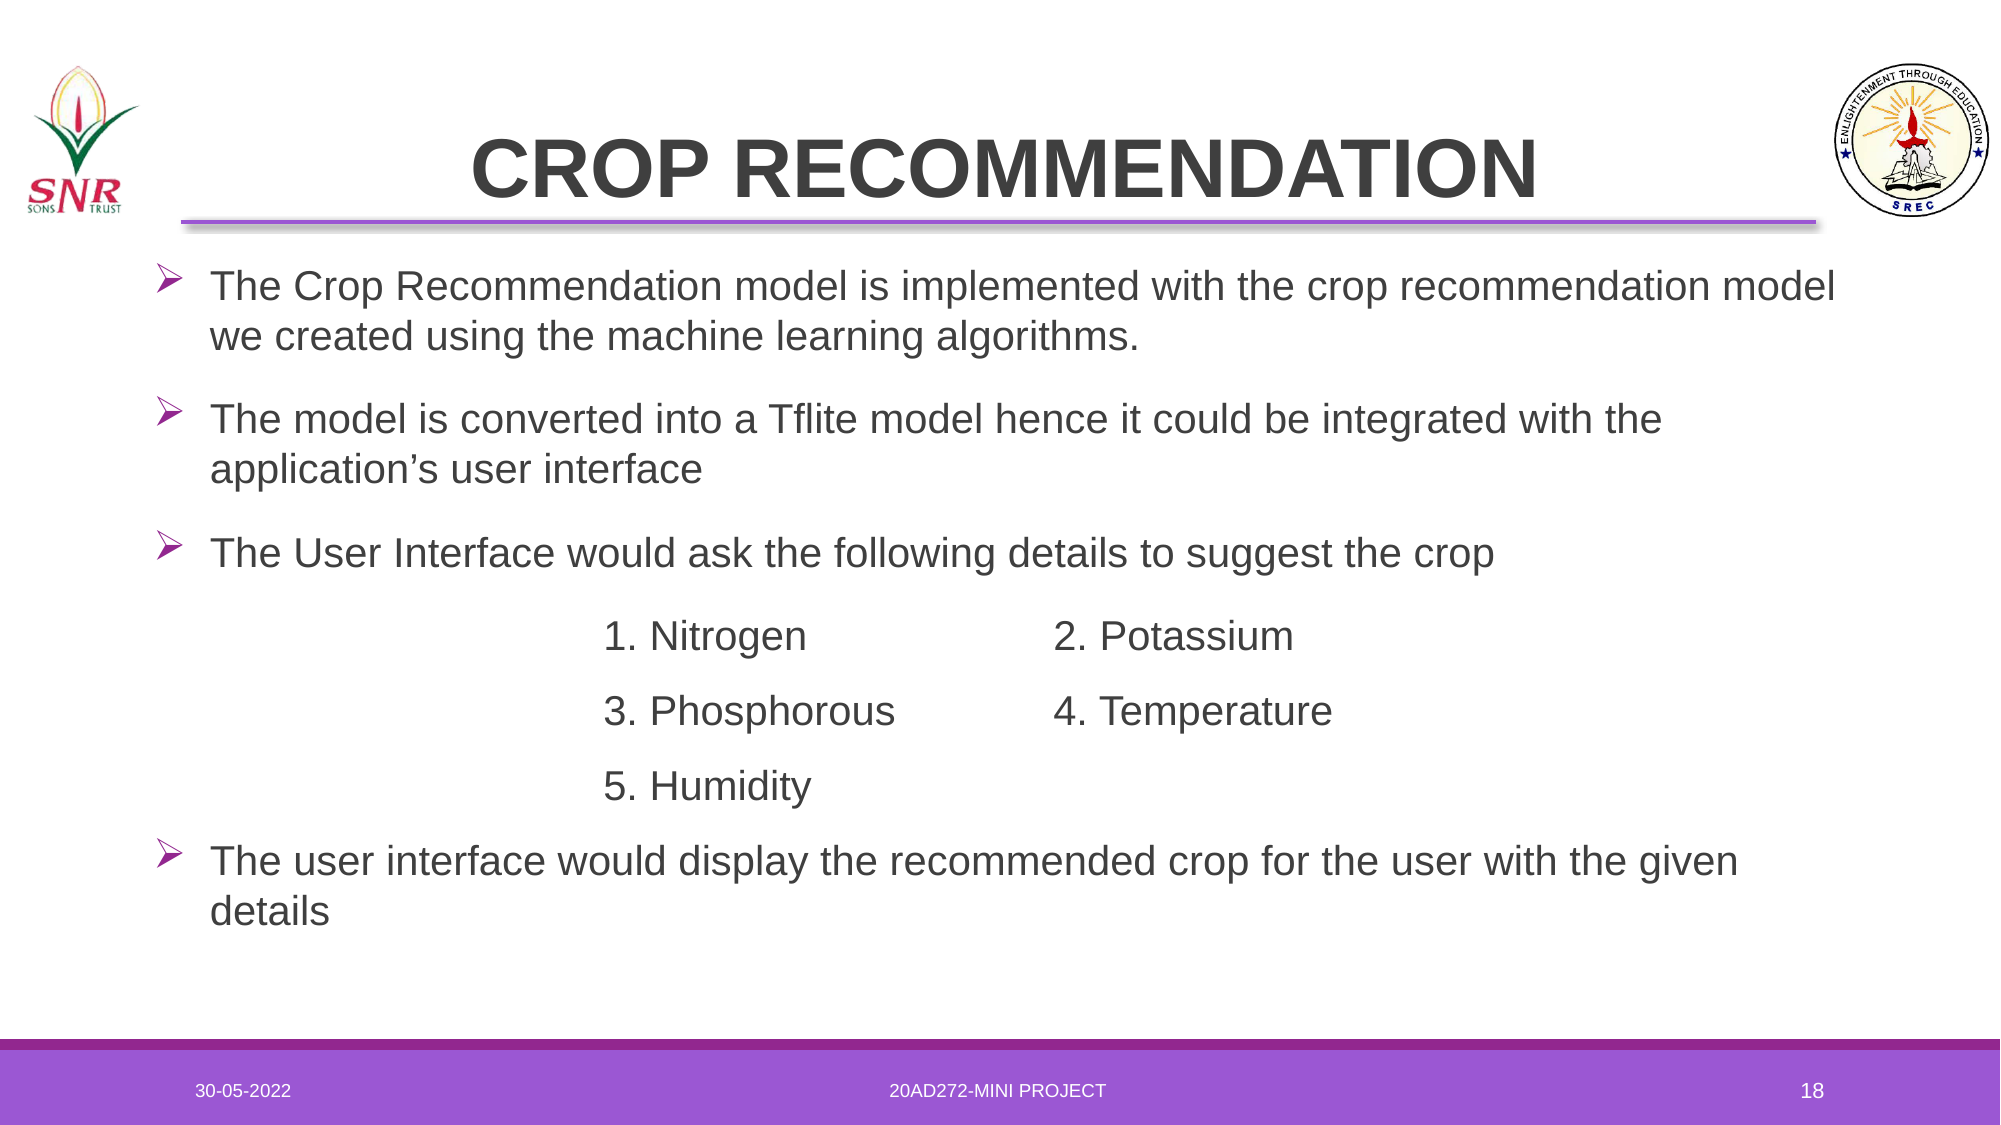

# CROP RECOMMENDATION
The Crop Recommendation model is implemented with the crop recommendation model we created using the machine learning algorithms.
The model is converted into a Tflite model hence it could be integrated with the application’s user interface
The User Interface would ask the following details to suggest the crop
			1. Nitrogen		2. Potassium
			3. Phosphorous		4. Temperature
			5. Humidity
The user interface would display the recommended crop for the user with the given details
30-05-2022
20AD272-MINI PROJECT
18